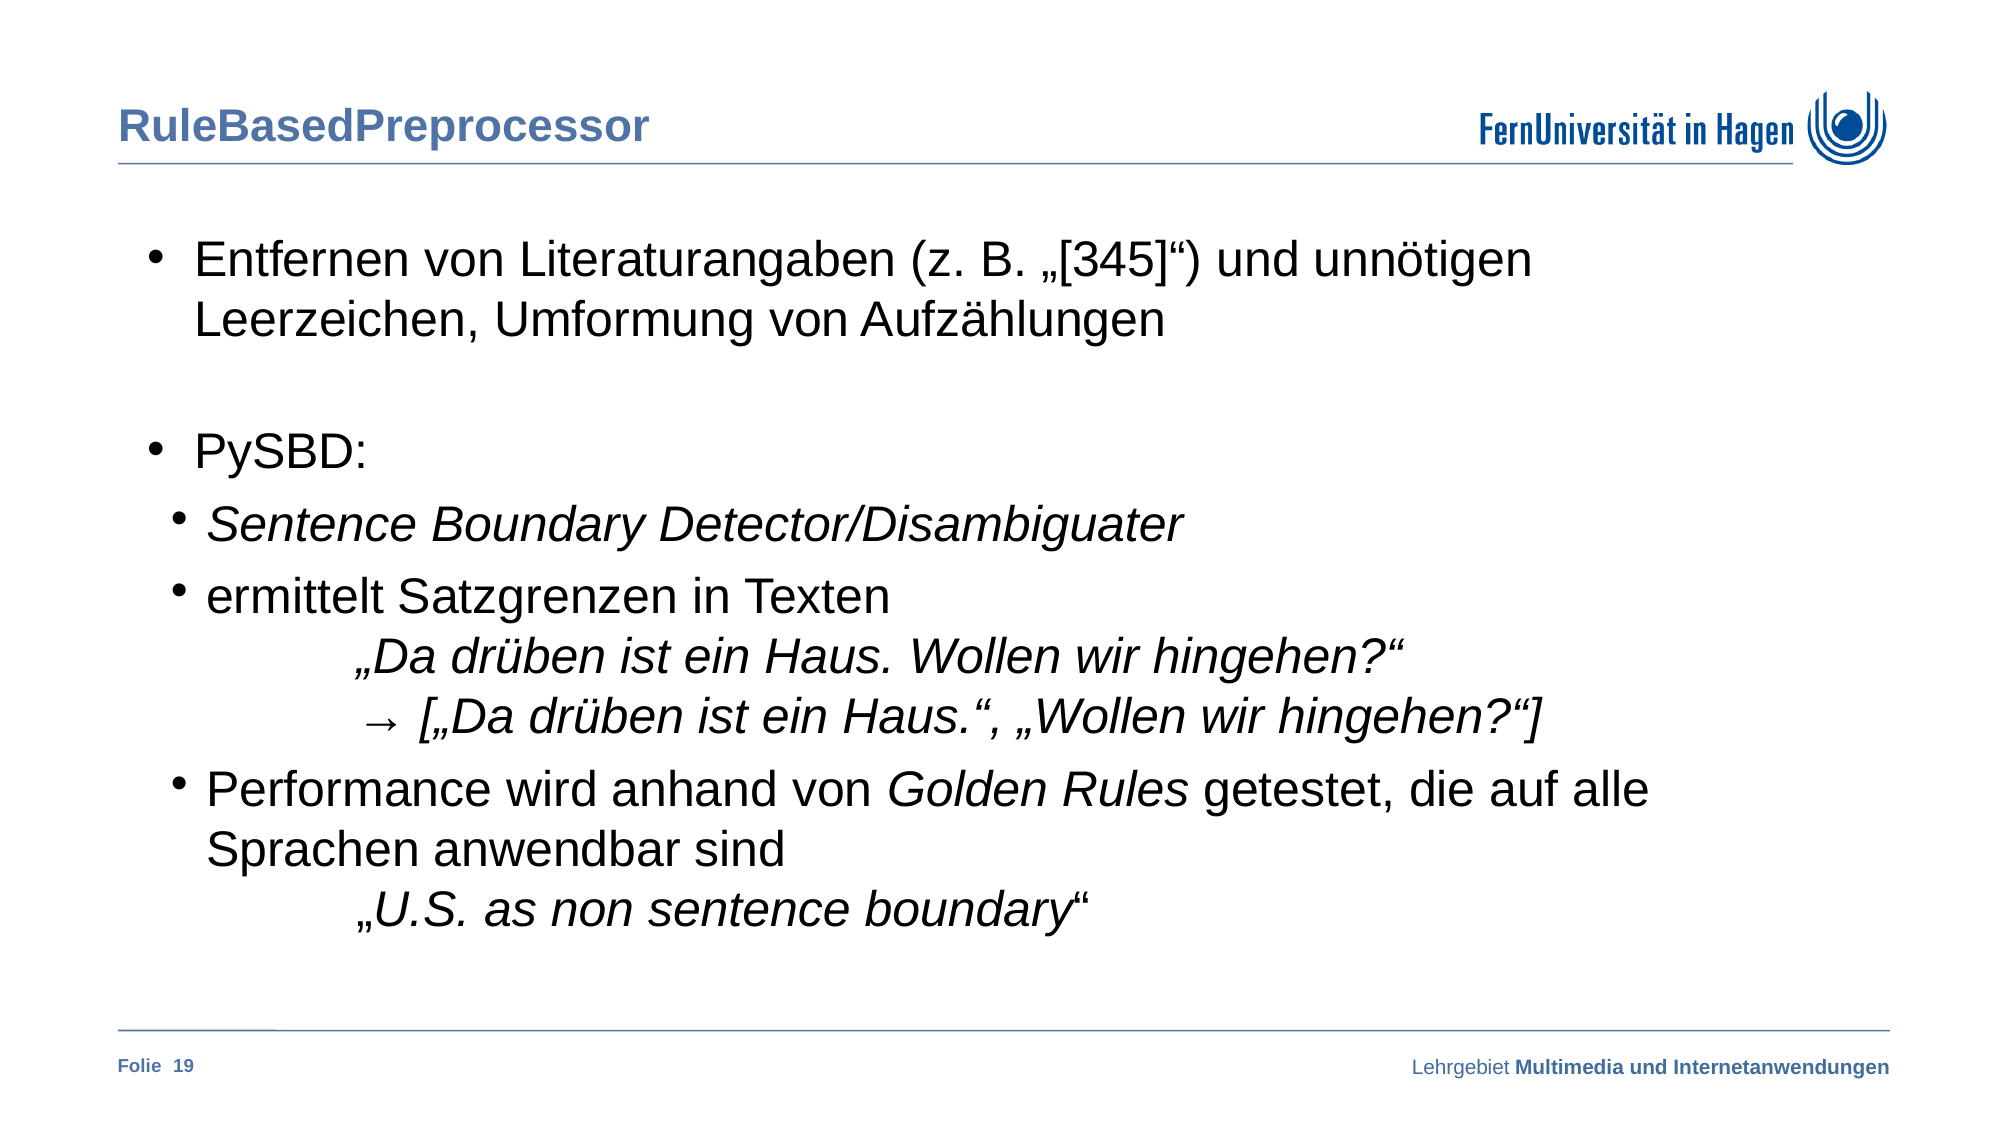

RuleBasedPreprocessor
Entfernen von Literaturangaben (z. B. „[345]“) und unnötigen Leerzeichen, Umformung von Aufzählungen
PySBD:
Sentence Boundary Detector/Disambiguater
ermittelt Satzgrenzen in Texten
	„Da drüben ist ein Haus. Wollen wir hingehen?“
	→ [„Da drüben ist ein Haus.“, „Wollen wir hingehen?“]
Performance wird anhand von Golden Rules getestet, die auf alle Sprachen anwendbar sind
	„U.S. as non sentence boundary“
19